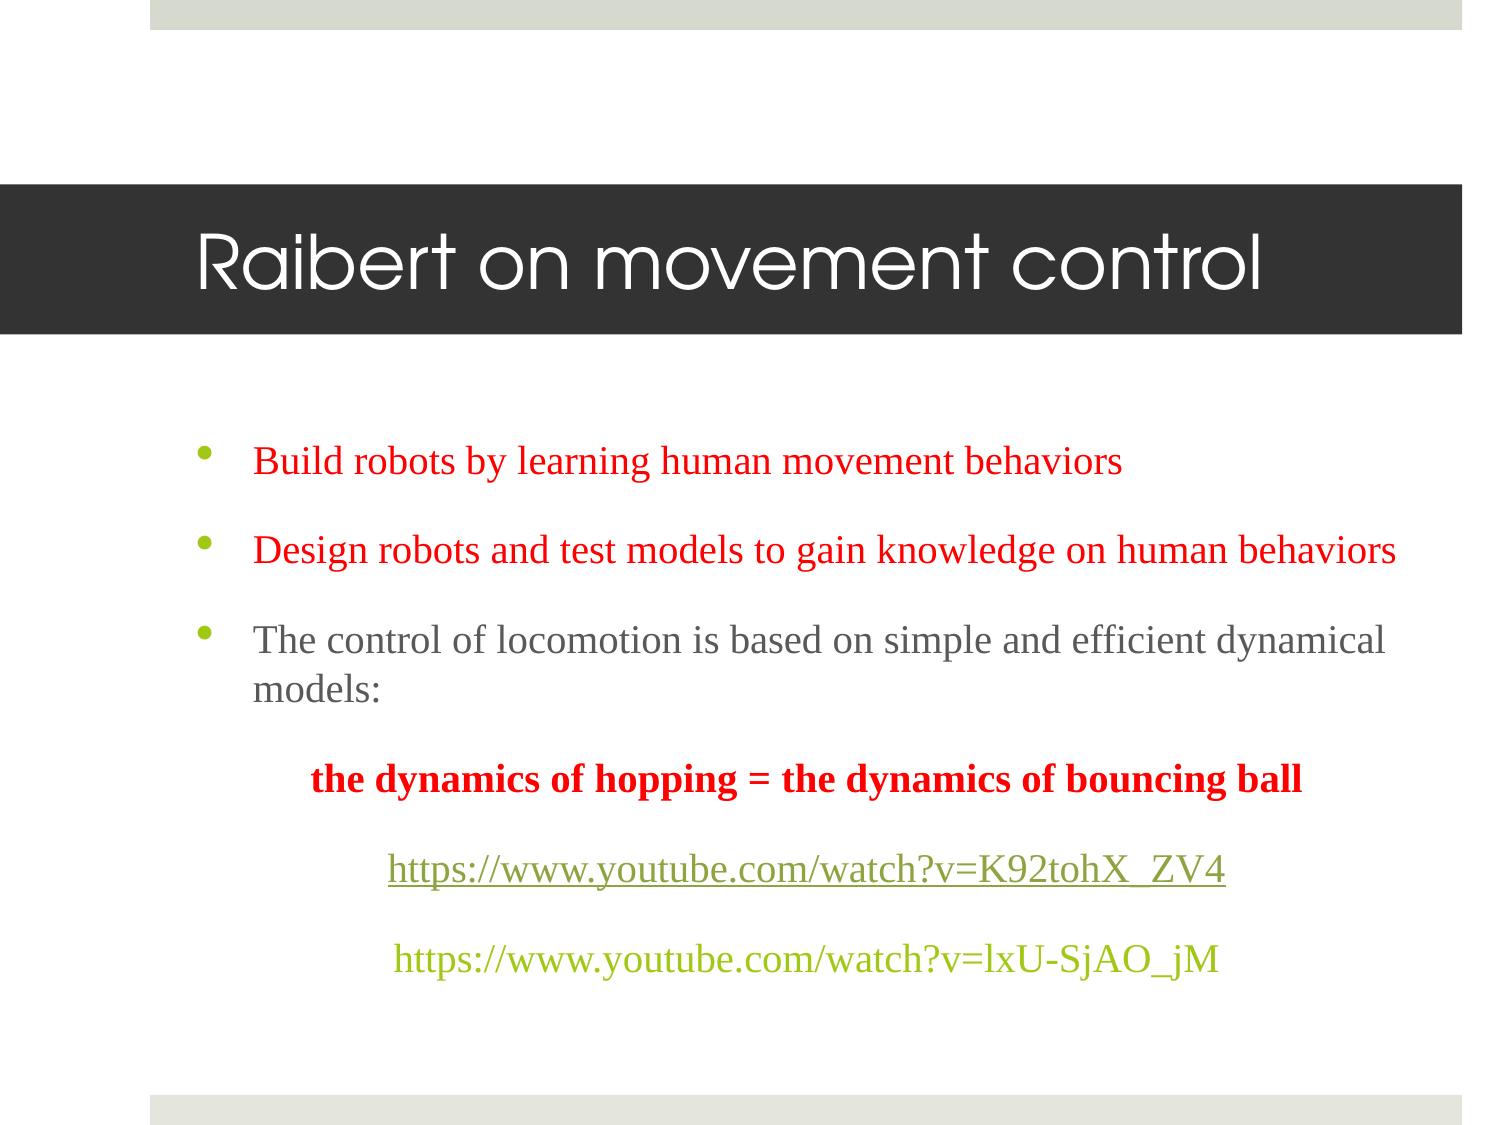

# Raibert on movement control
Build robots by learning human movement behaviors
Design robots and test models to gain knowledge on human behaviors
The control of locomotion is based on simple and efficient dynamical models:
the dynamics of hopping = the dynamics of bouncing ball
https://www.youtube.com/watch?v=K92tohX_ZV4
https://www.youtube.com/watch?v=lxU-SjAO_jM